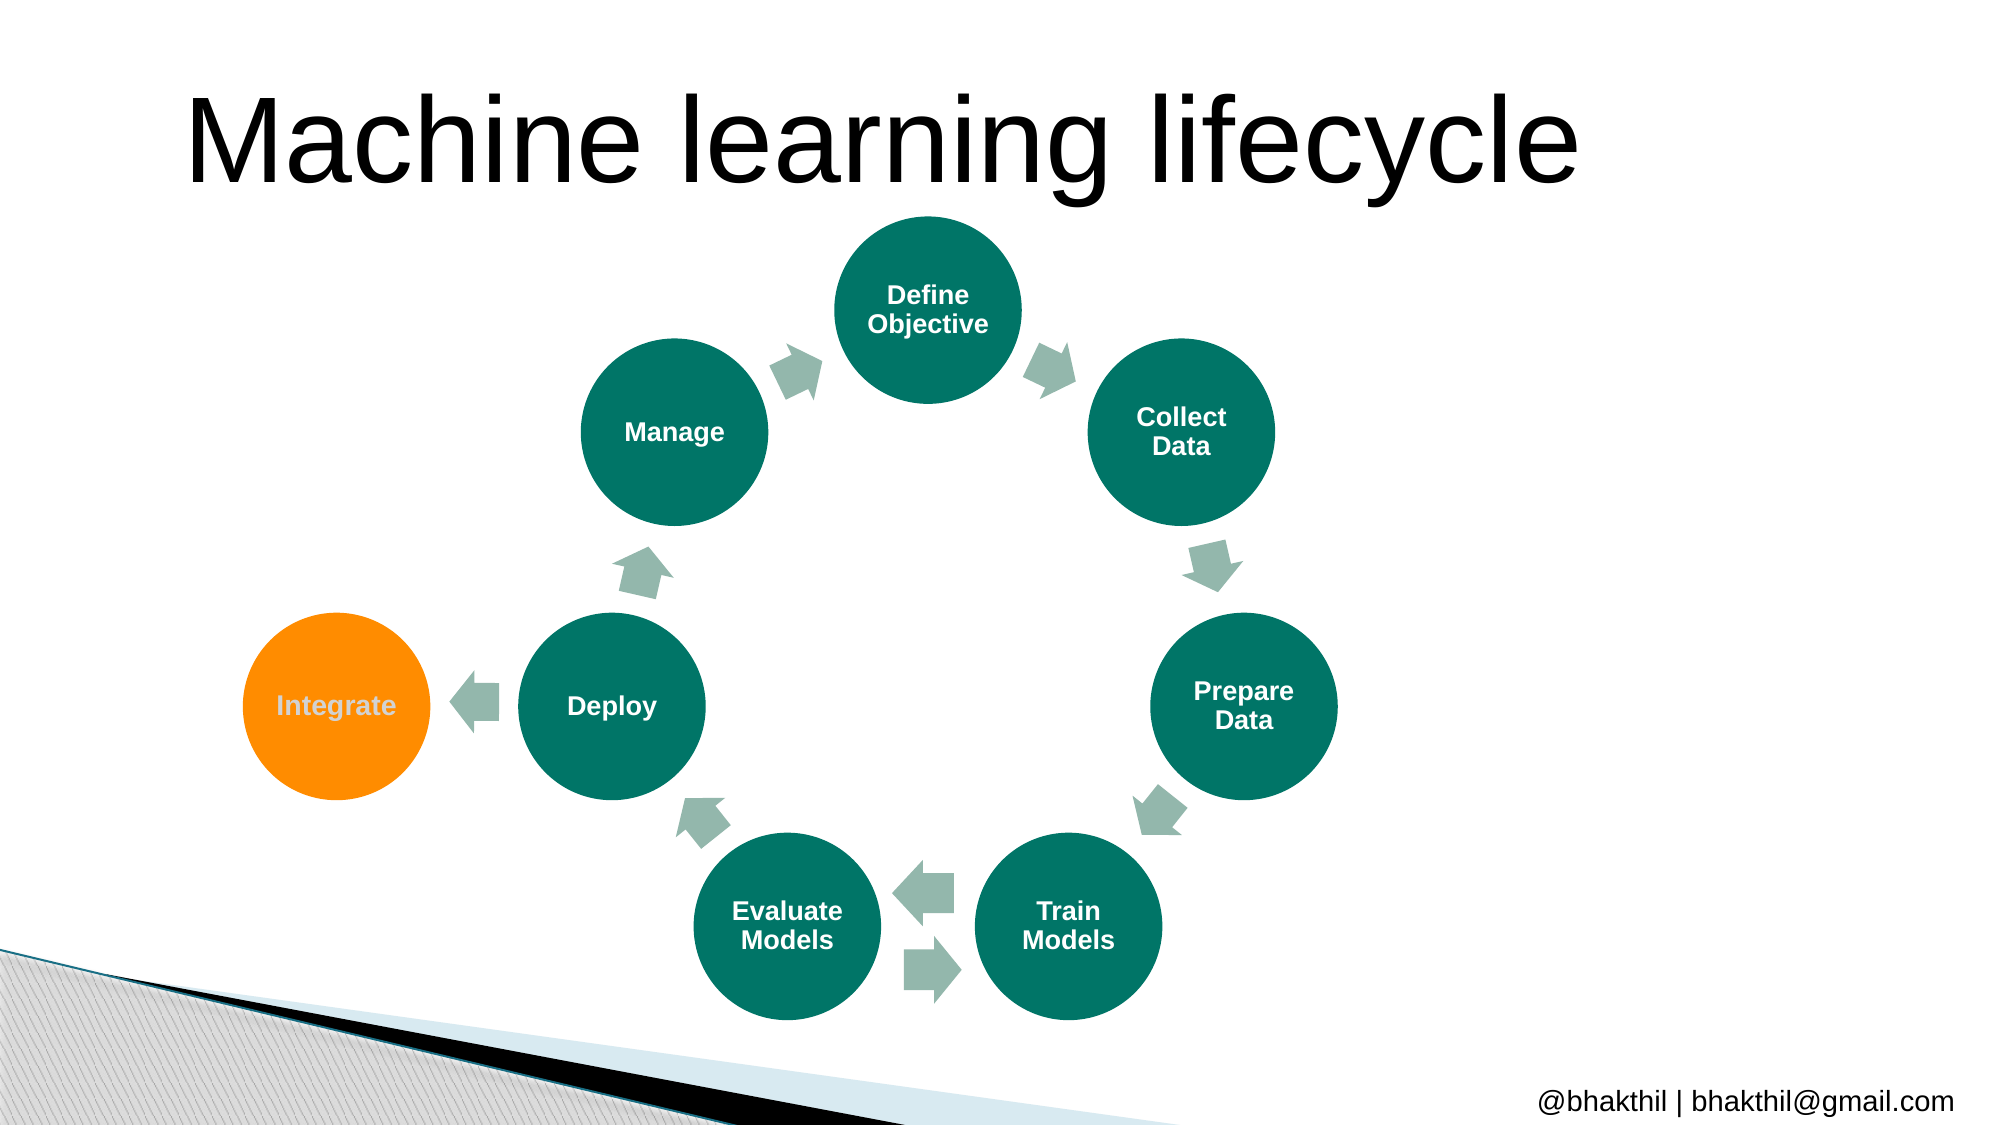

Machine learning lifecycle

Define Objective

Manage

Collect Data

Integrate

Deploy

Prepare Data

Evaluate Models

Train Models

@bhakthil | bhakthil@gmail.com